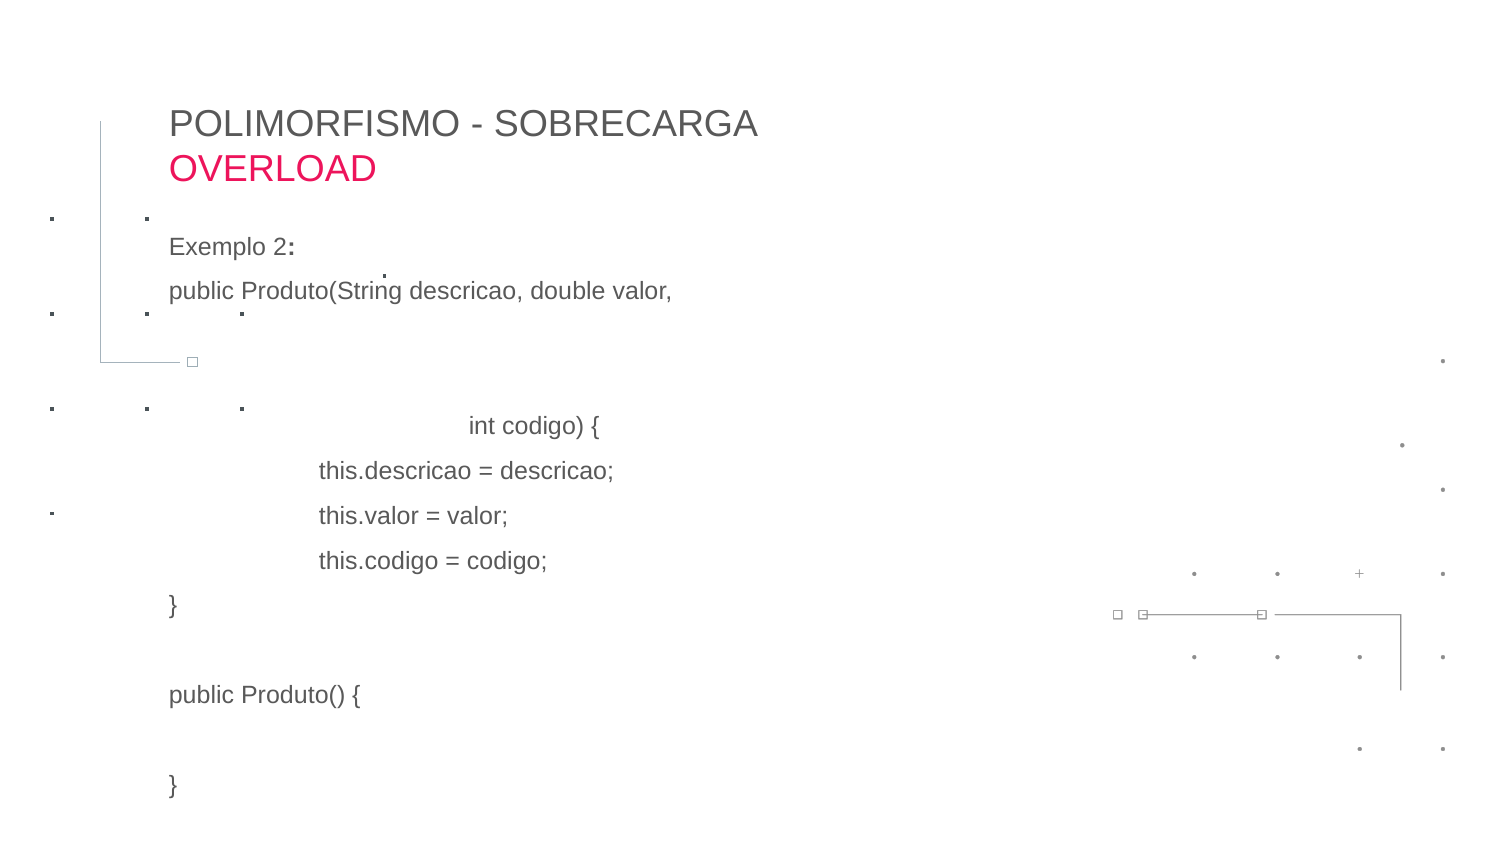

POLIMORFISMO - SOBRECARGA  OVERLOAD
Exemplo 2:
public Produto(String descricao, double valor,
												int codigo) {
	this.descricao = descricao;
	this.valor = valor;
	this.codigo = codigo;
}

public Produto() {

}